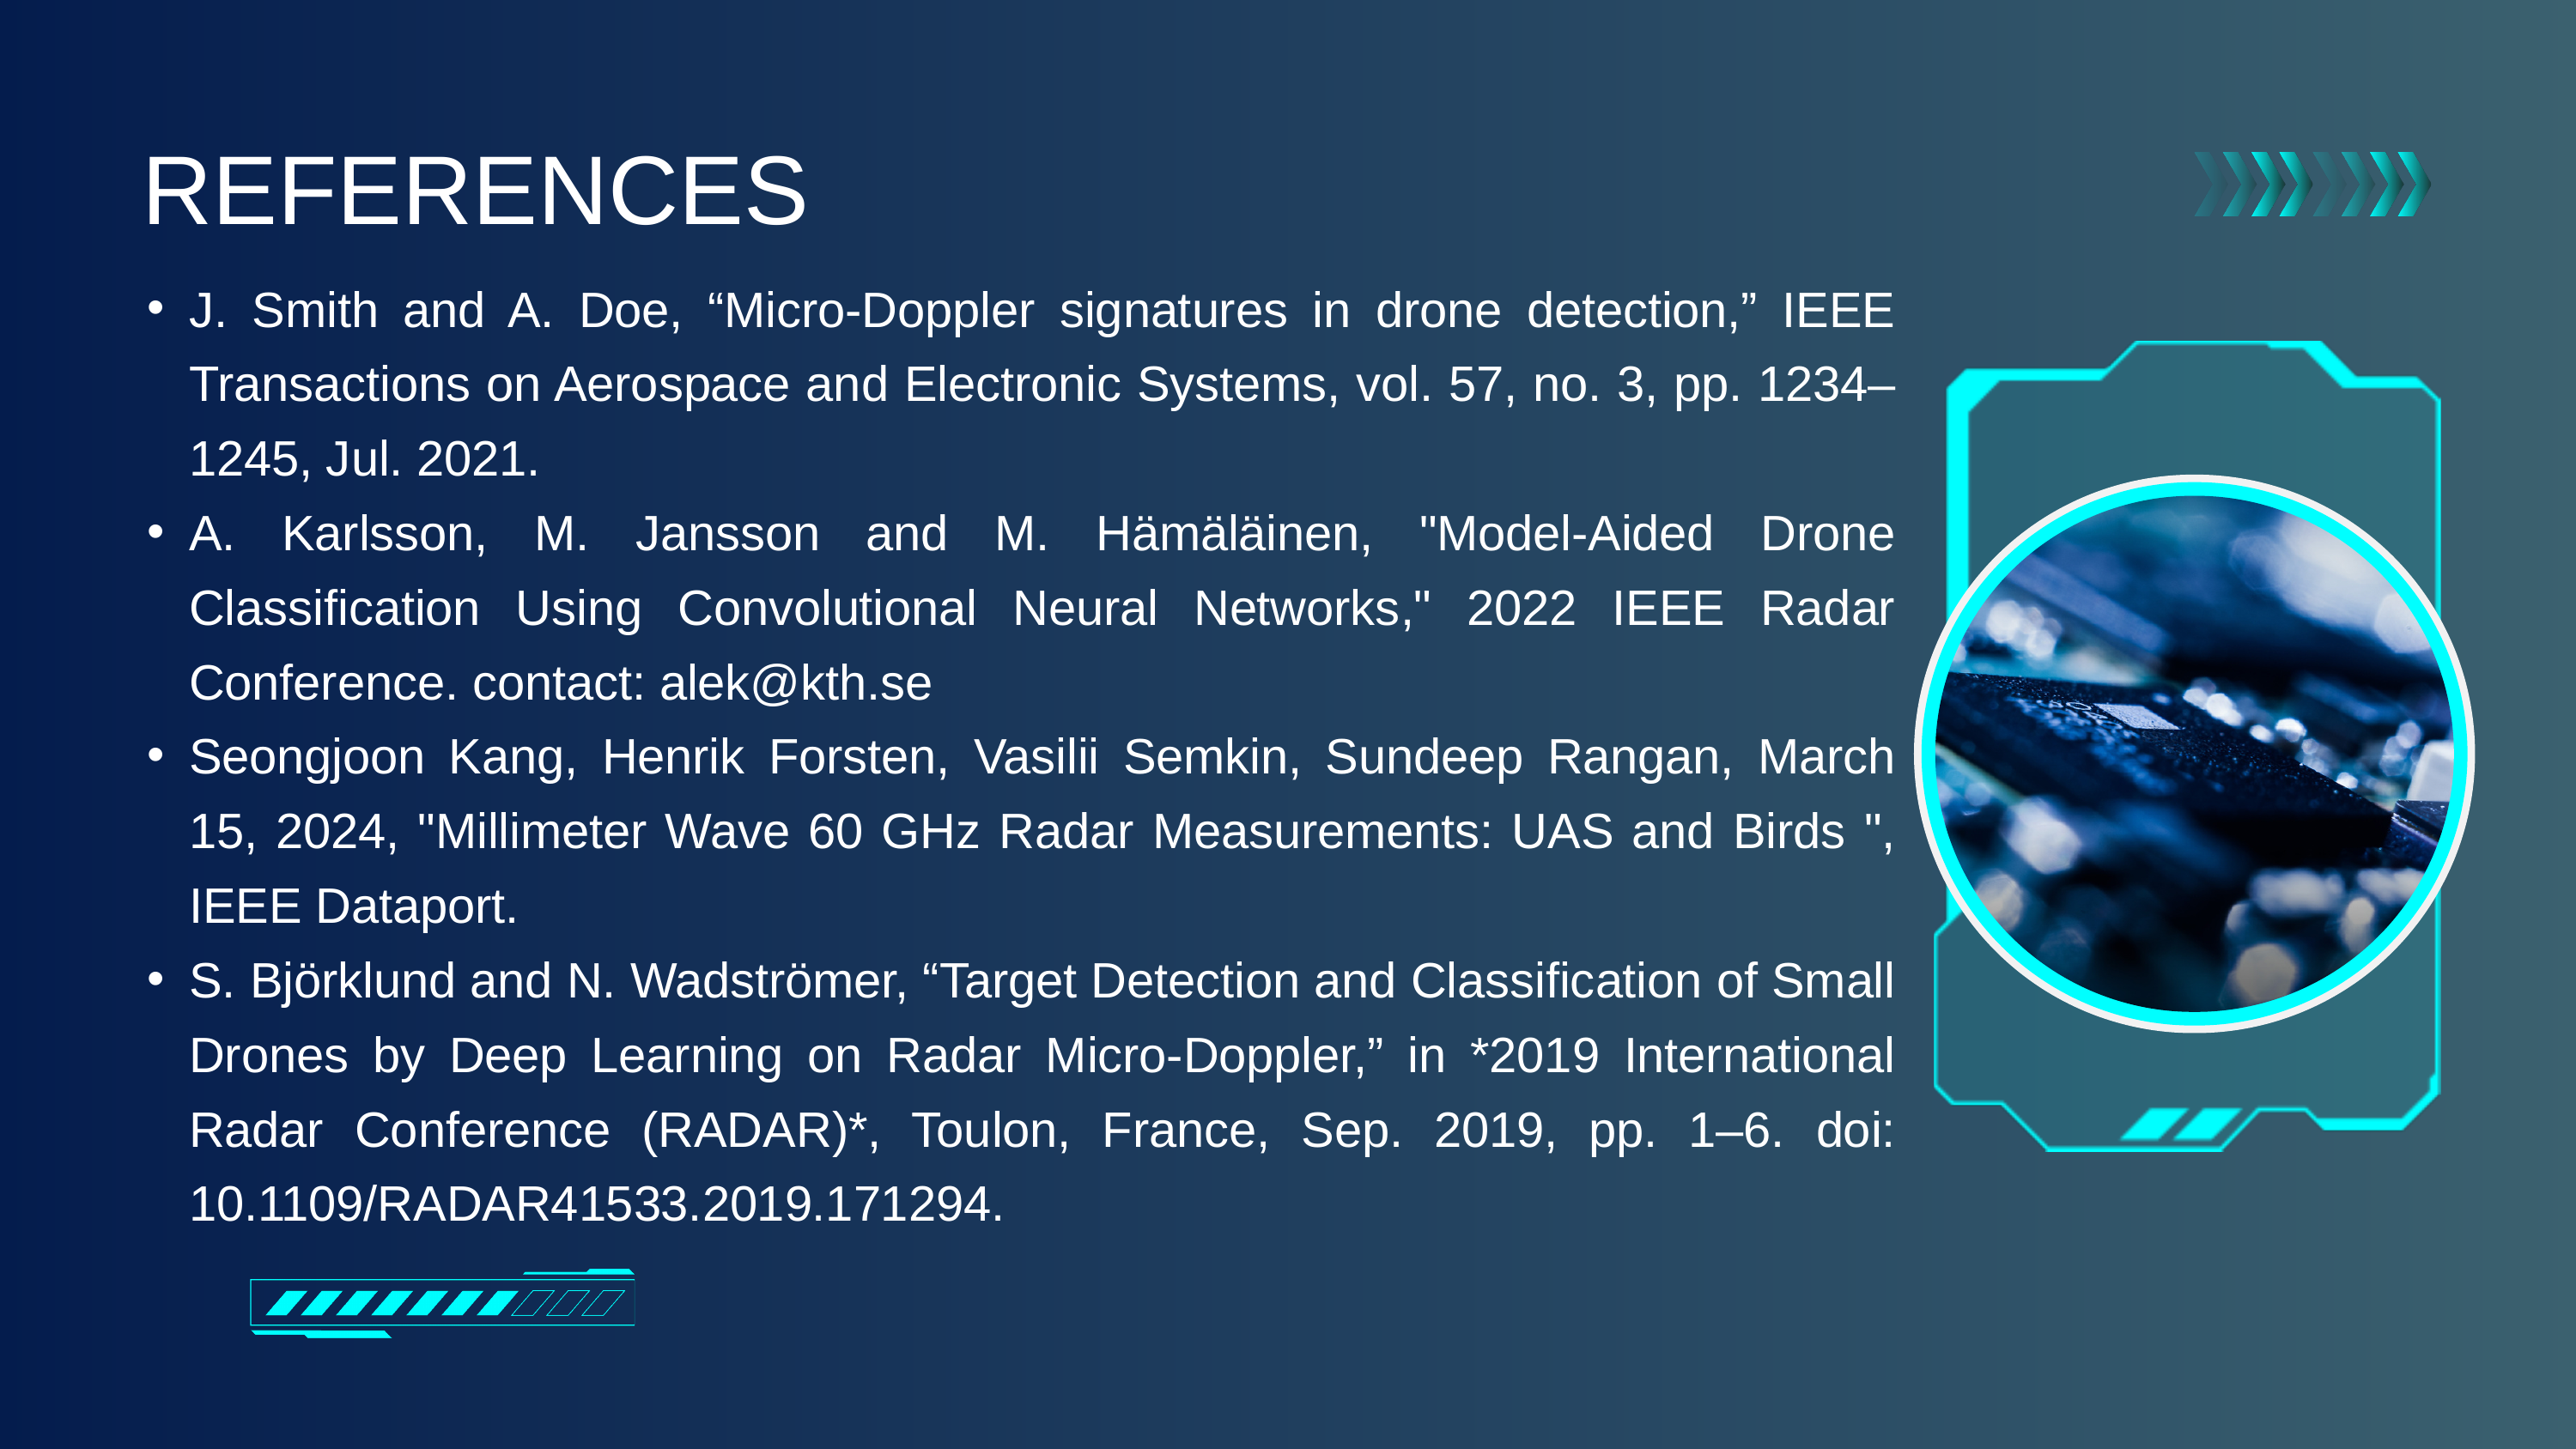

REFERENCES

J. Smith and A. Doe, “Micro-Doppler signatures in drone detection,” IEEE Transactions on Aerospace and Electronic Systems, vol. 57, no. 3, pp. 1234–1245, Jul. 2021.
A. Karlsson, M. Jansson and M. Hämäläinen, "Model-Aided Drone Classification Using Convolutional Neural Networks," 2022 IEEE Radar Conference. contact: alek@kth.se
Seongjoon Kang, Henrik Forsten, Vasilii Semkin, Sundeep Rangan, March 15, 2024, "Millimeter Wave 60 GHz Radar Measurements: UAS and Birds ", IEEE Dataport.
S. Björklund and N. Wadströmer, “Target Detection and Classification of Small Drones by Deep Learning on Radar Micro-Doppler,” in *2019 International Radar Conference (RADAR)*, Toulon, France, Sep. 2019, pp. 1–6. doi: 10.1109/RADAR41533.2019.171294.